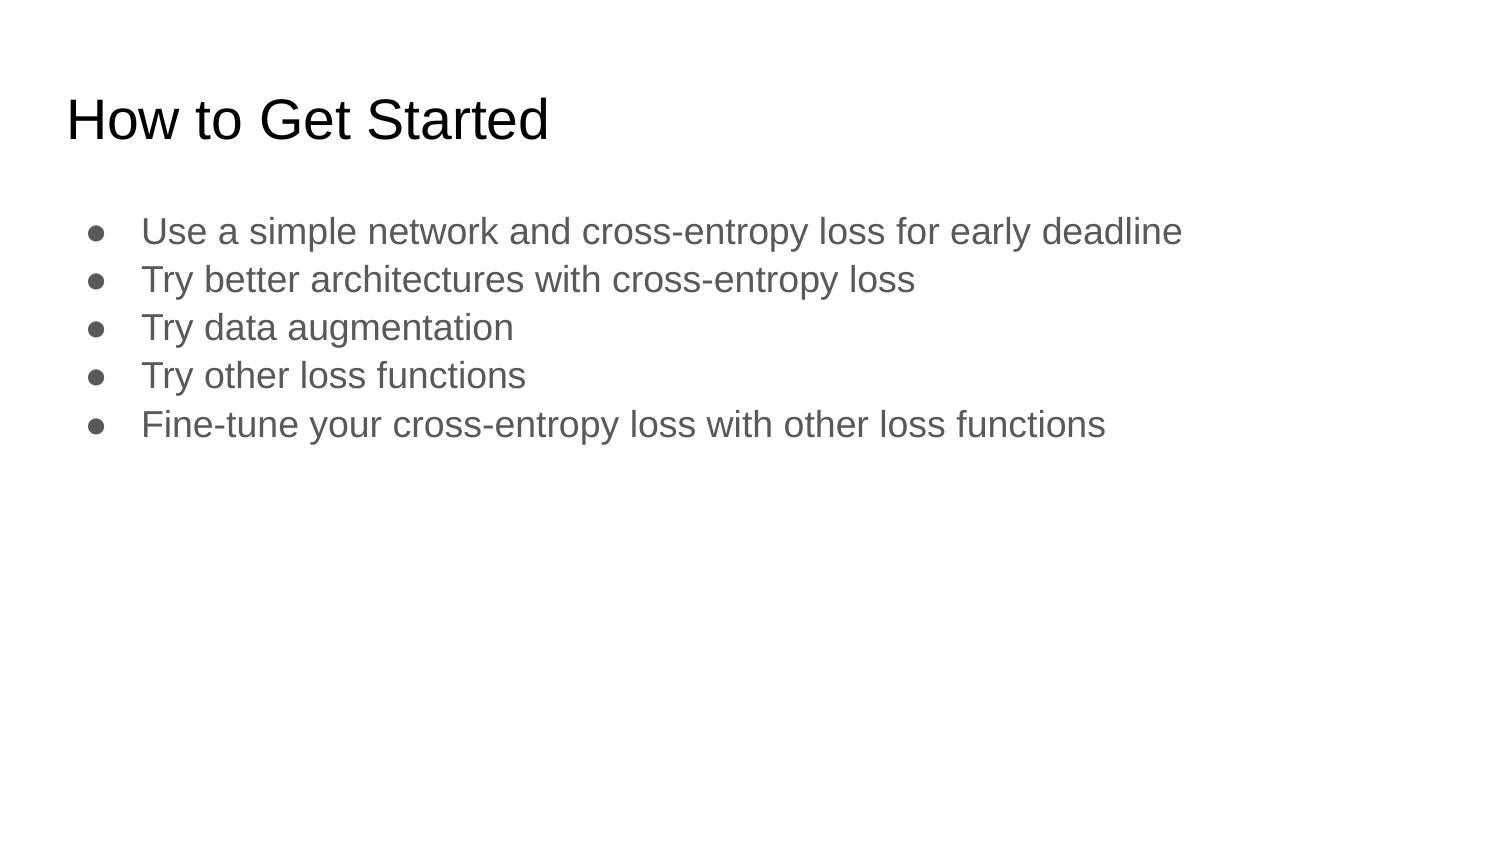

# How to Get Started
Use a simple network and cross-entropy loss for early deadline
Try better architectures with cross-entropy loss
Try data augmentation
Try other loss functions
Fine-tune your cross-entropy loss with other loss functions